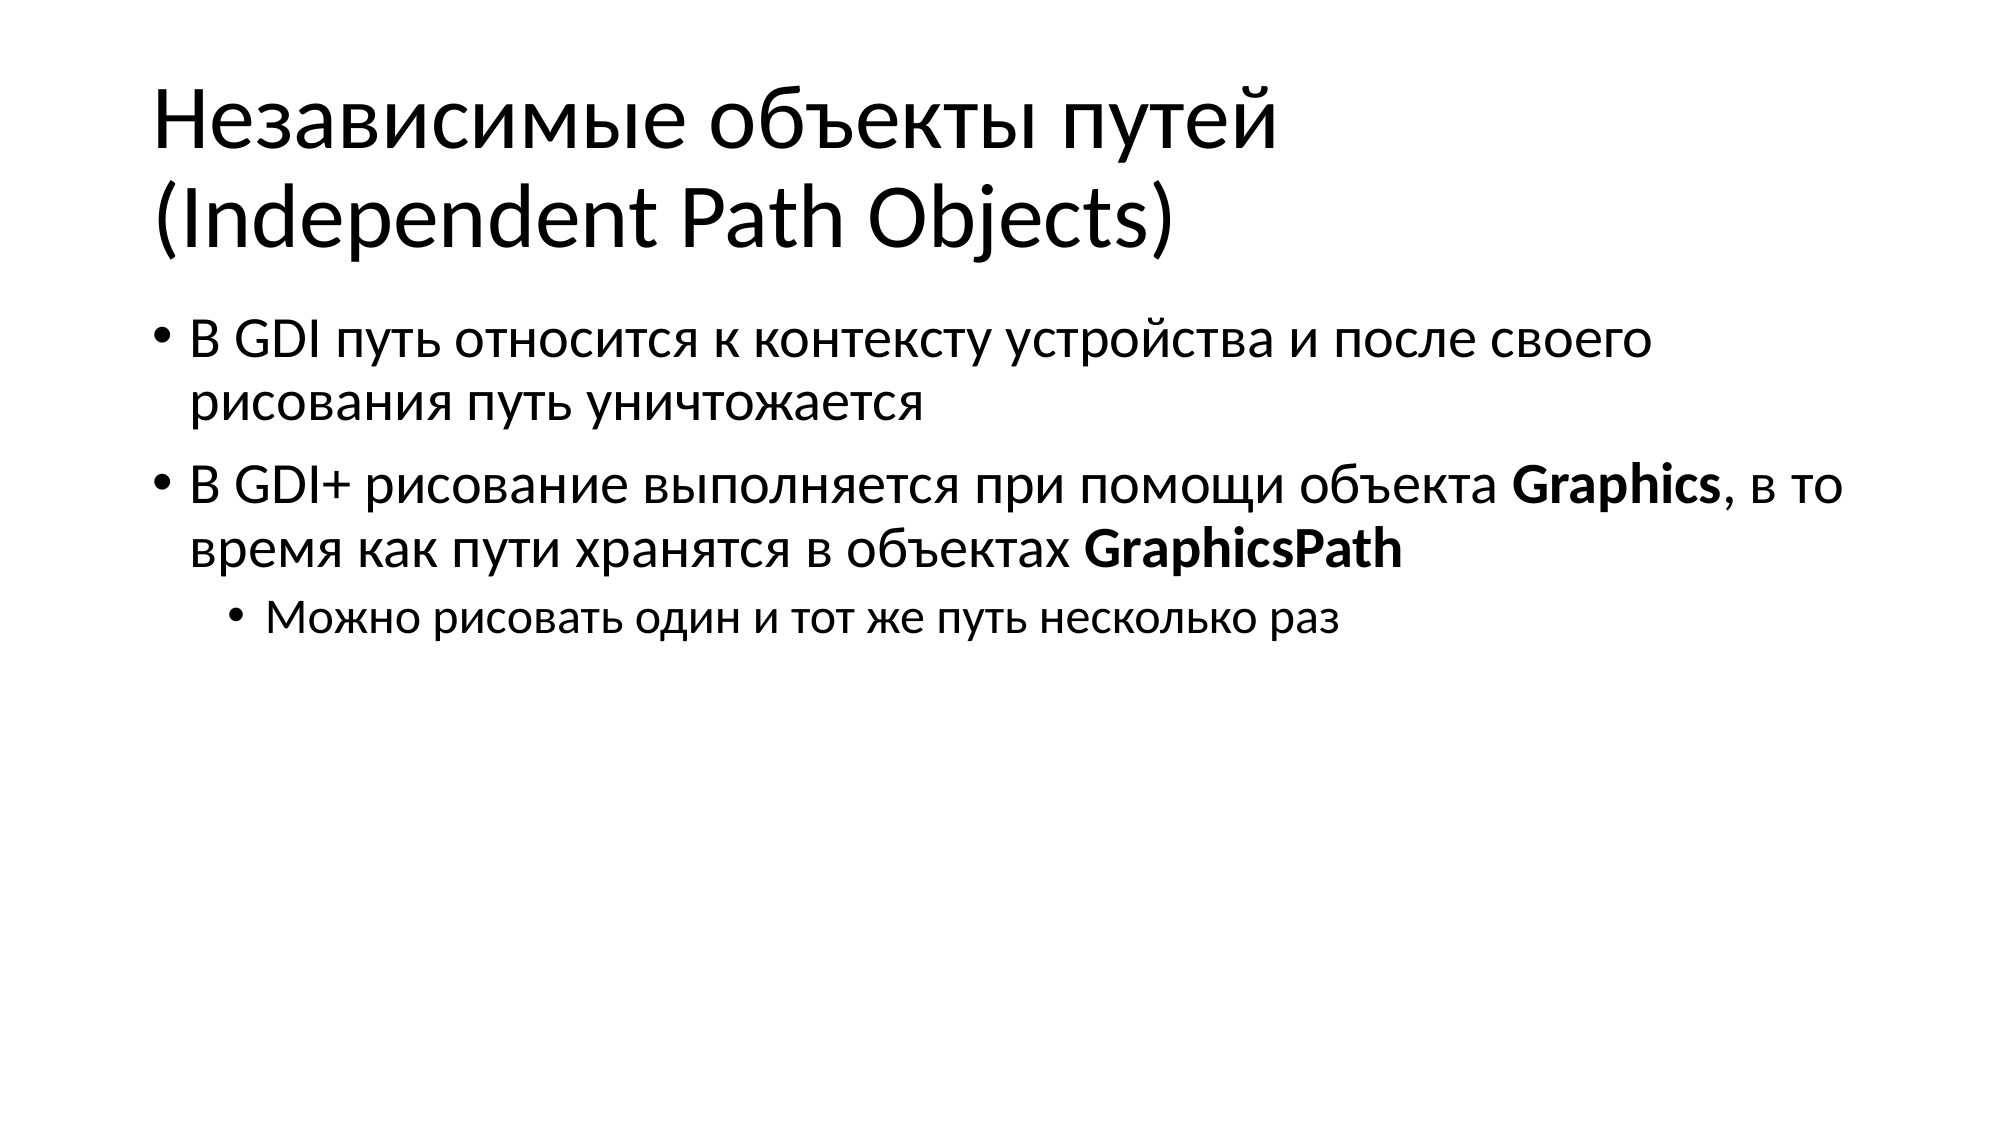

# Независимые объекты путей (Independent Path Objects)
В GDI путь относится к контексту устройства и после своего рисования путь уничтожается
В GDI+ рисование выполняется при помощи объекта Graphics, в то время как пути хранятся в объектах GraphicsPath
Можно рисовать один и тот же путь несколько раз